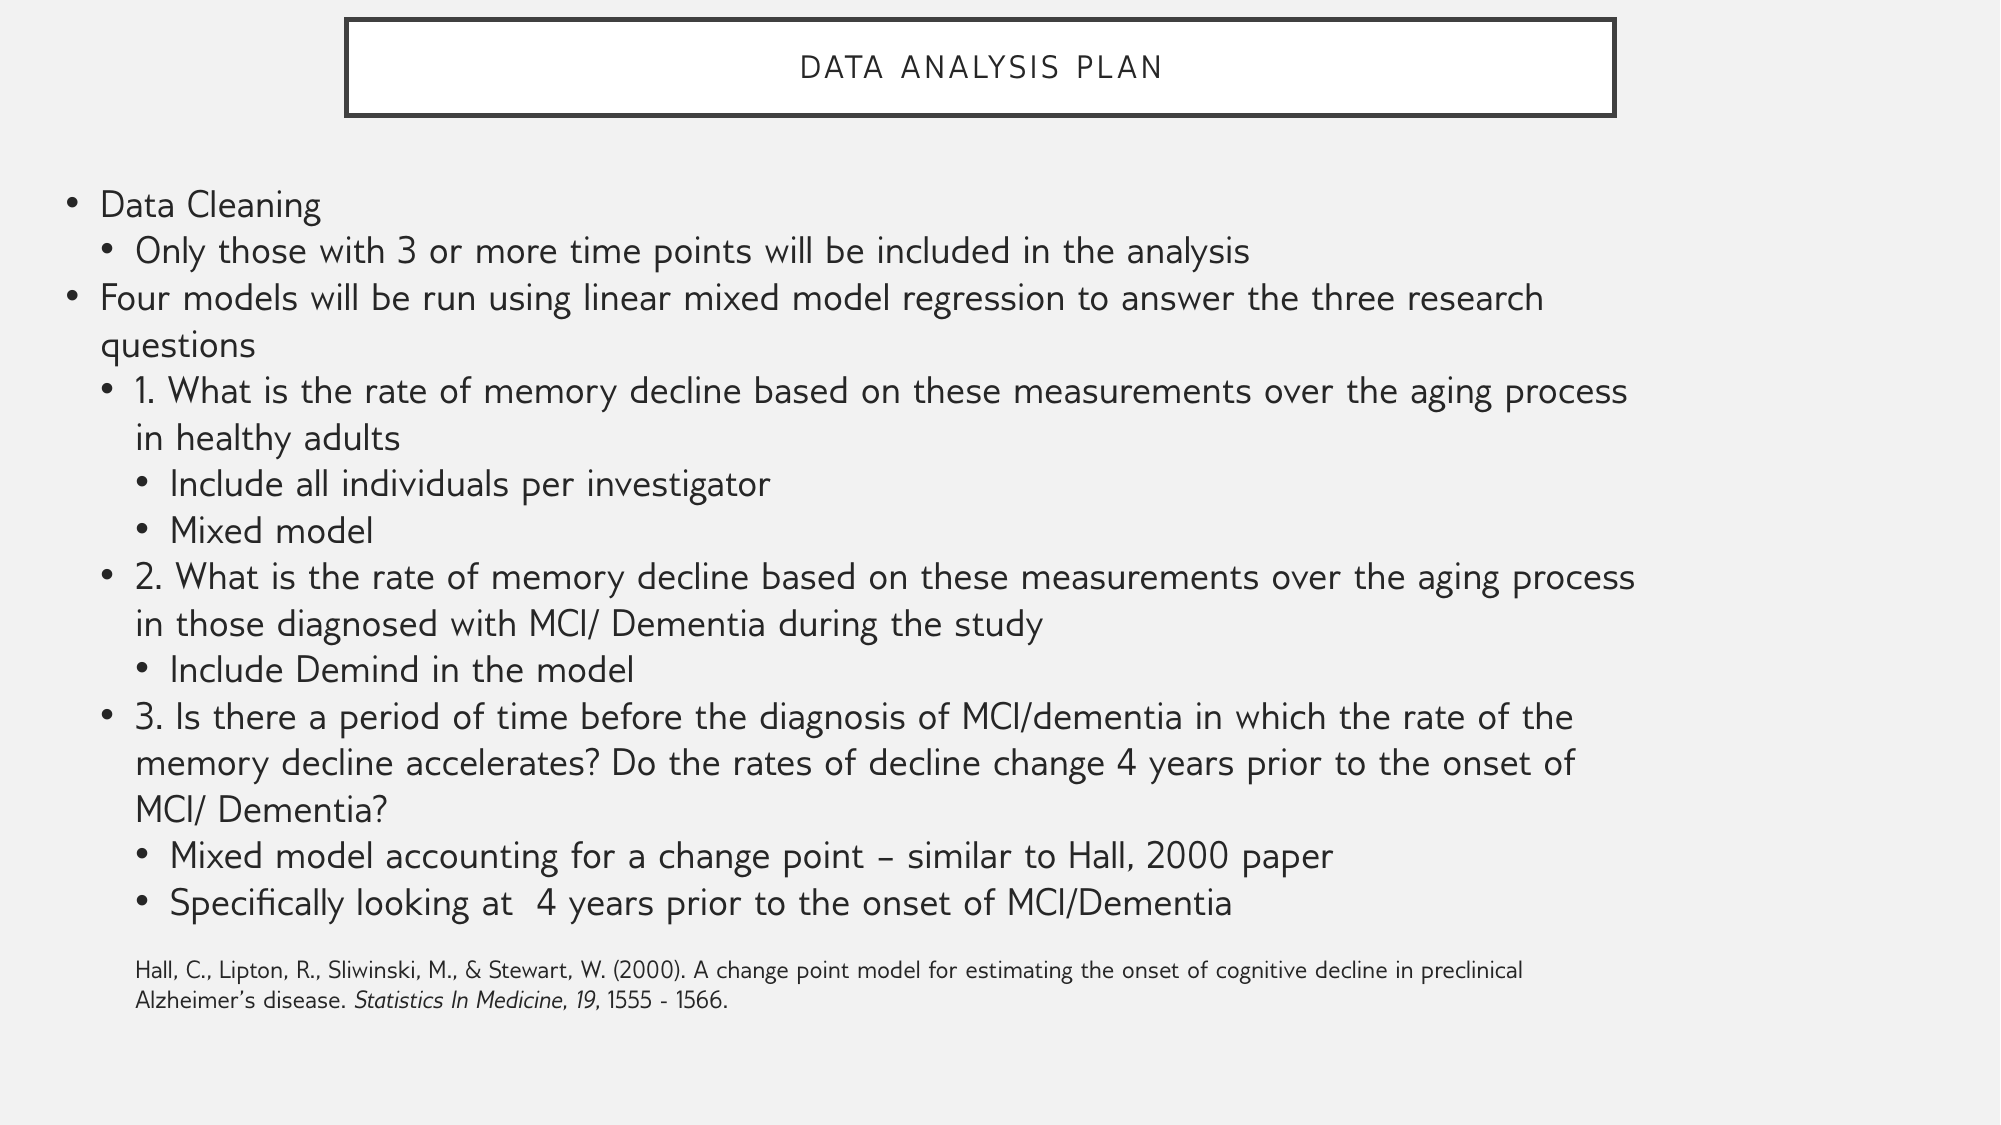

# Data Analysis Plan
Data Cleaning
Only those with 3 or more time points will be included in the analysis
Four models will be run using linear mixed model regression to answer the three research questions
1. What is the rate of memory decline based on these measurements over the aging process in healthy adults
Include all individuals per investigator
Mixed model
2. What is the rate of memory decline based on these measurements over the aging process in those diagnosed with MCI/ Dementia during the study
Include Demind in the model
3. Is there a period of time before the diagnosis of MCI/dementia in which the rate of the memory decline accelerates? Do the rates of decline change 4 years prior to the onset of MCI/ Dementia?
Mixed model accounting for a change point – similar to Hall, 2000 paper
Specifically looking at  4 years prior to the onset of MCI/Dementia

Hall, C., Lipton, R., Sliwinski, M., & Stewart, W. (2000). A change point model for estimating the onset of cognitive decline in preclinical Alzheimer’s disease. Statistics In Medicine, 19, 1555 - 1566.